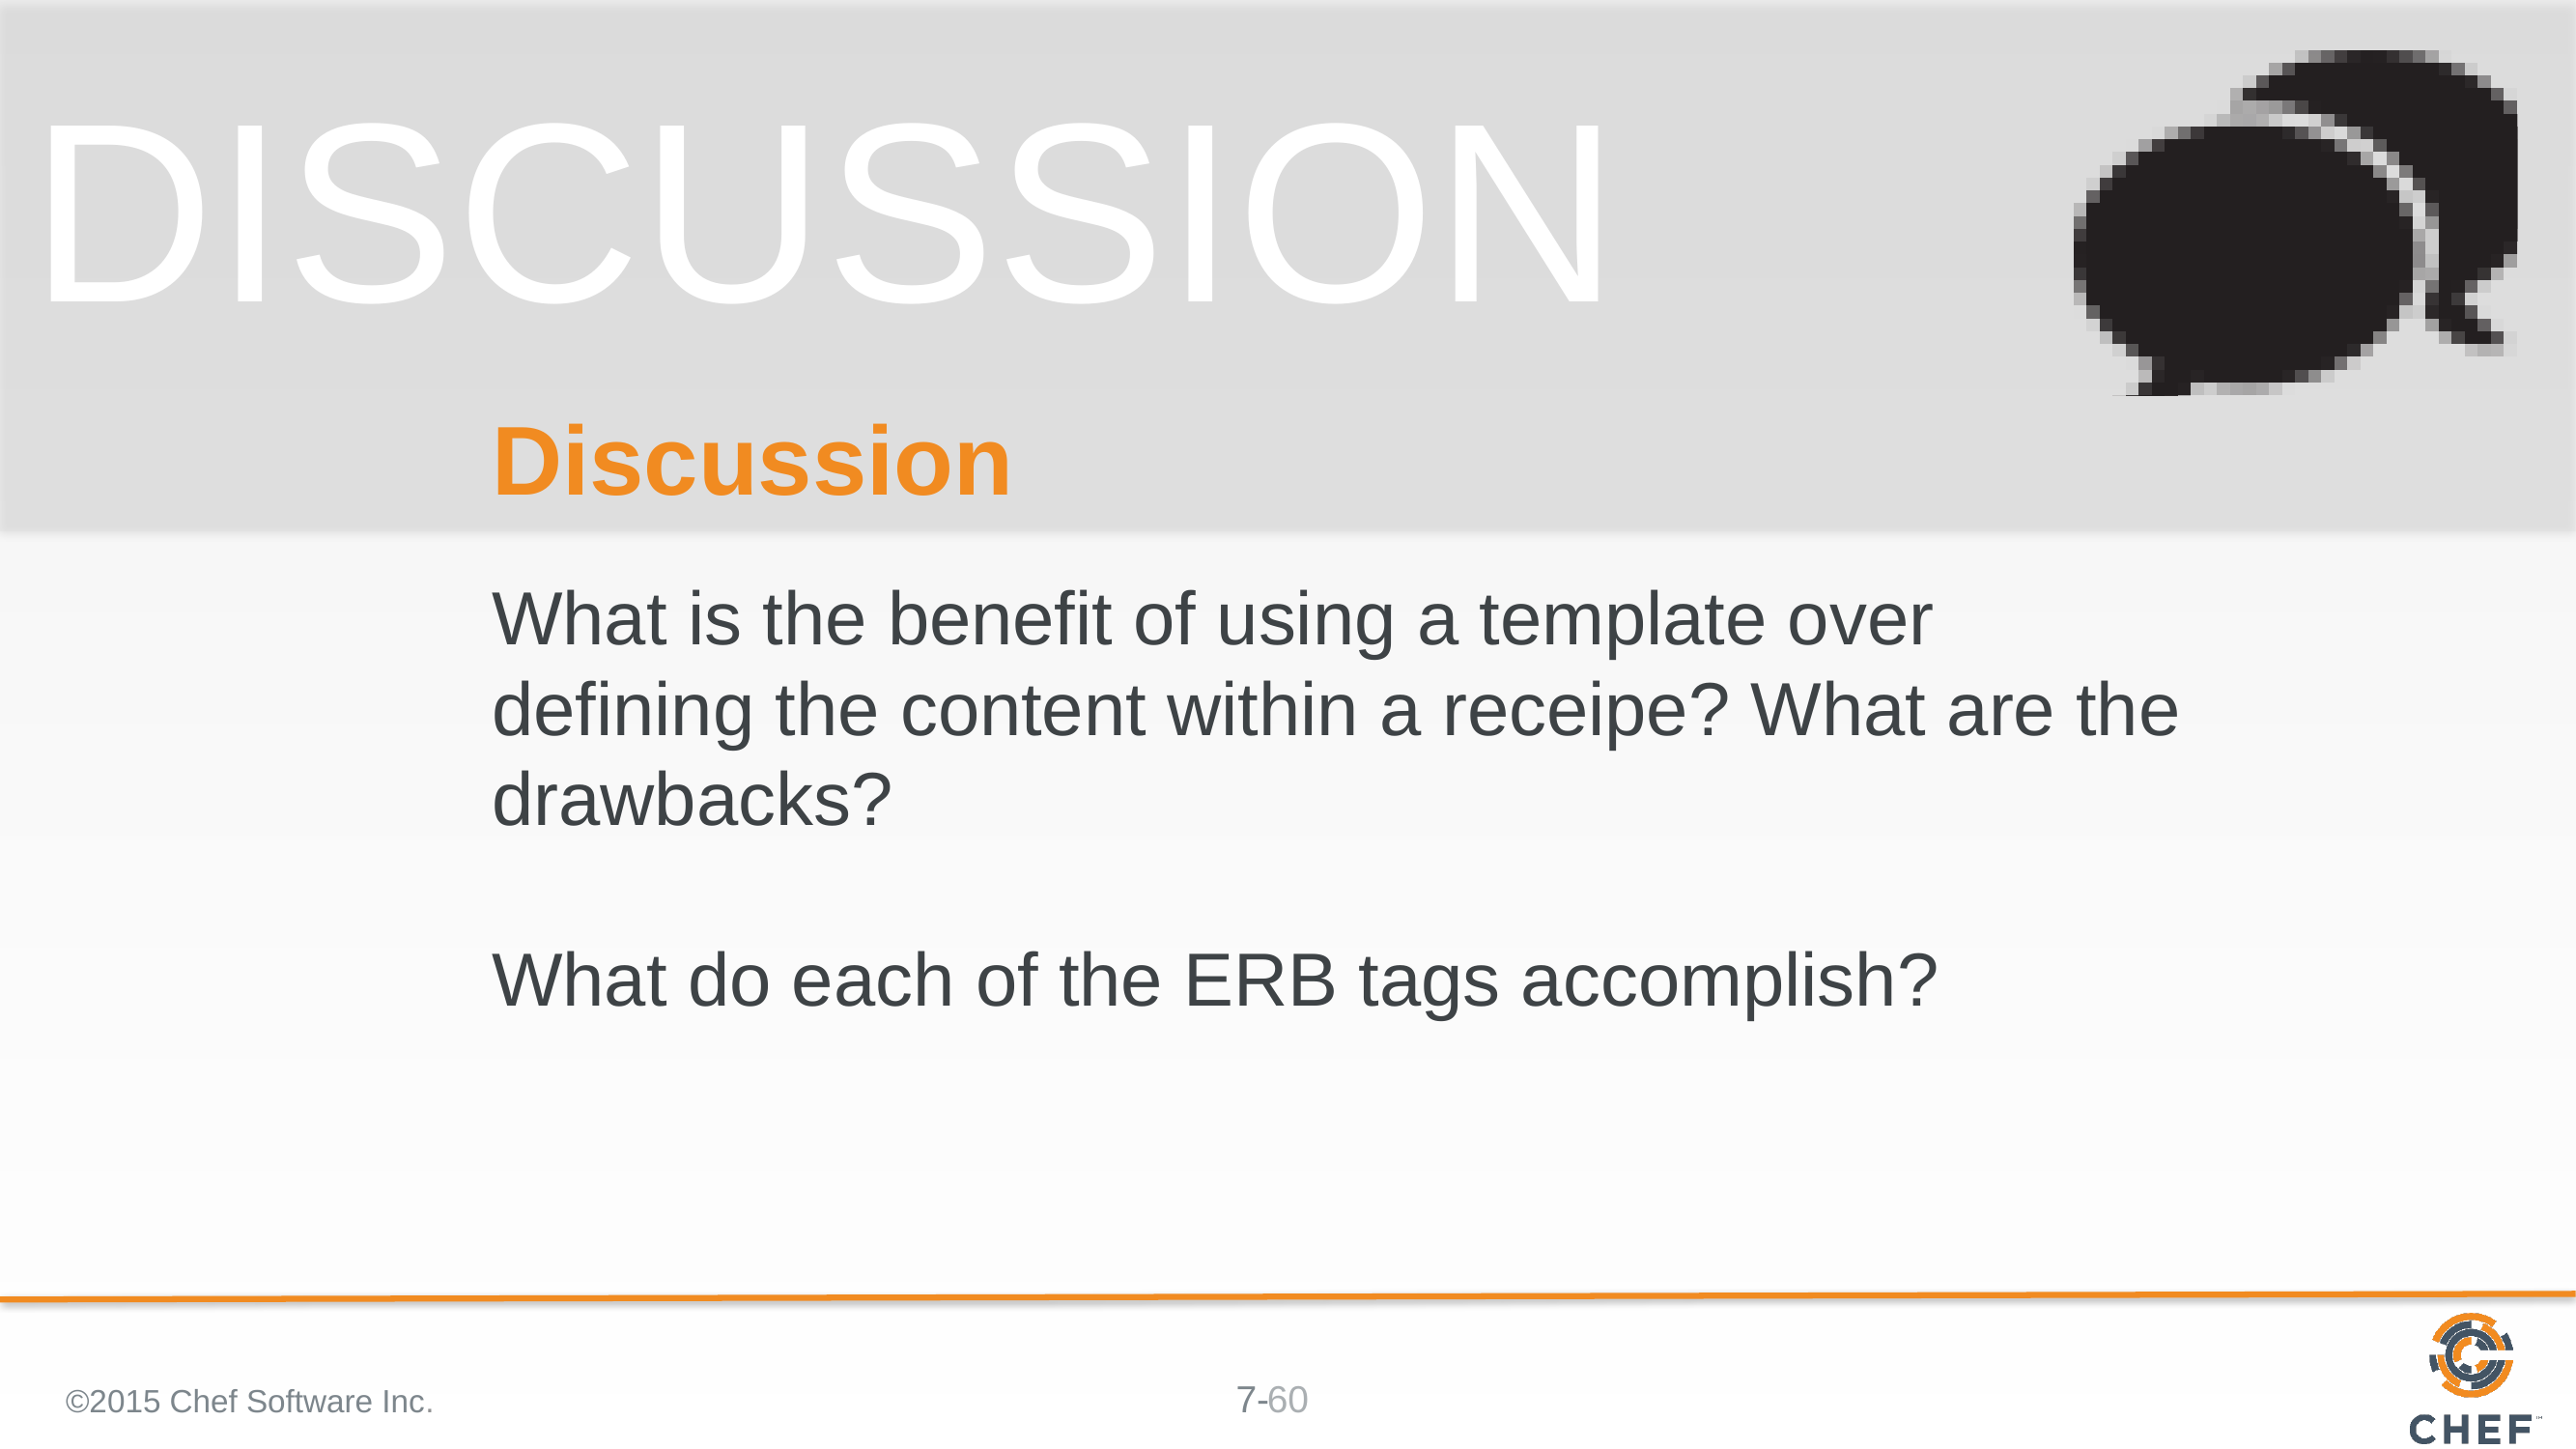

# Discussion
What is the benefit of using a template over defining the content within a receipe? What are the drawbacks?

What do each of the ERB tags accomplish?
©2015 Chef Software Inc.
60